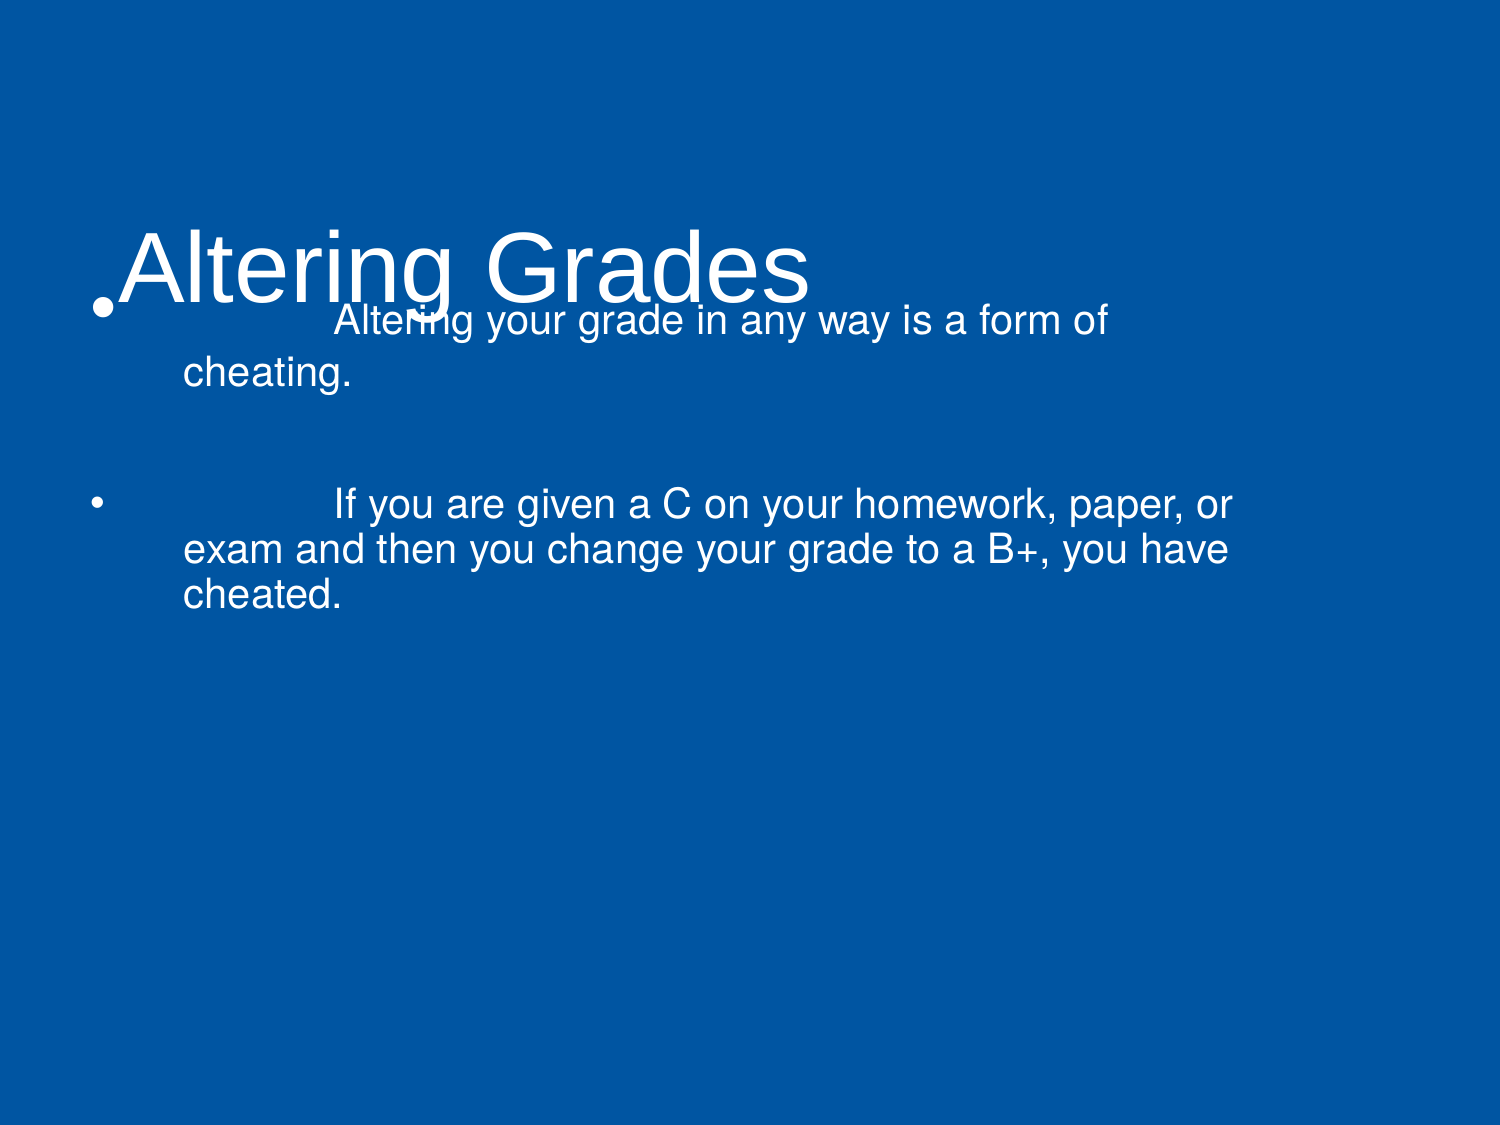

# Altering Grades
	Altering your grade in any way is a form of cheating.

	If you are given a C on your homework, paper, or exam and then you change your grade to a B+, you have cheated.